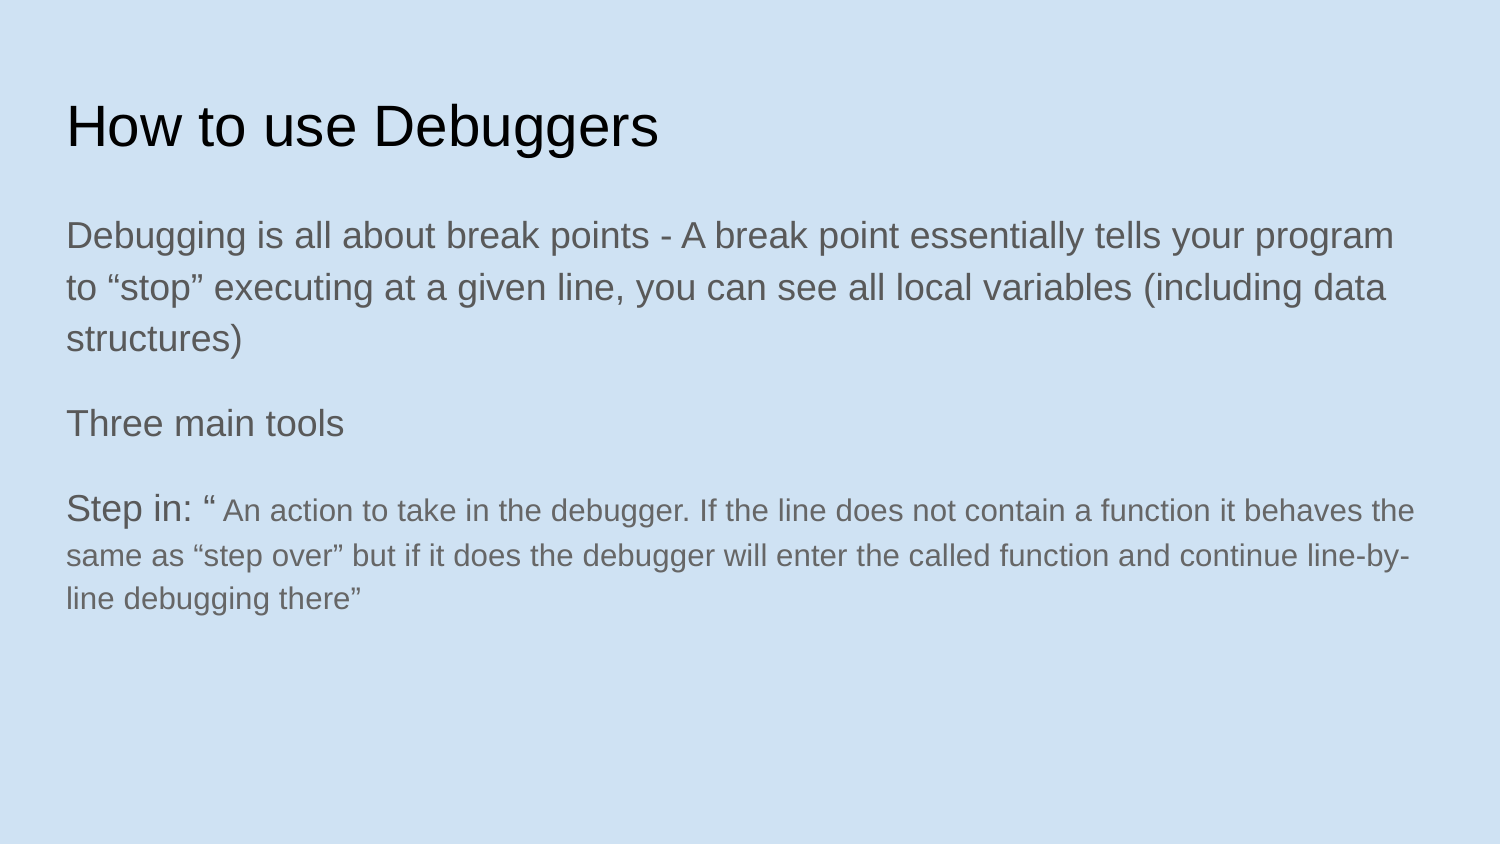

# How to use Debuggers
Debugging is all about break points - A break point essentially tells your program to “stop” executing at a given line, you can see all local variables (including data structures)
Three main tools
Step in: “ An action to take in the debugger. If the line does not contain a function it behaves the same as “step over” but if it does the debugger will enter the called function and continue line-by-line debugging there”